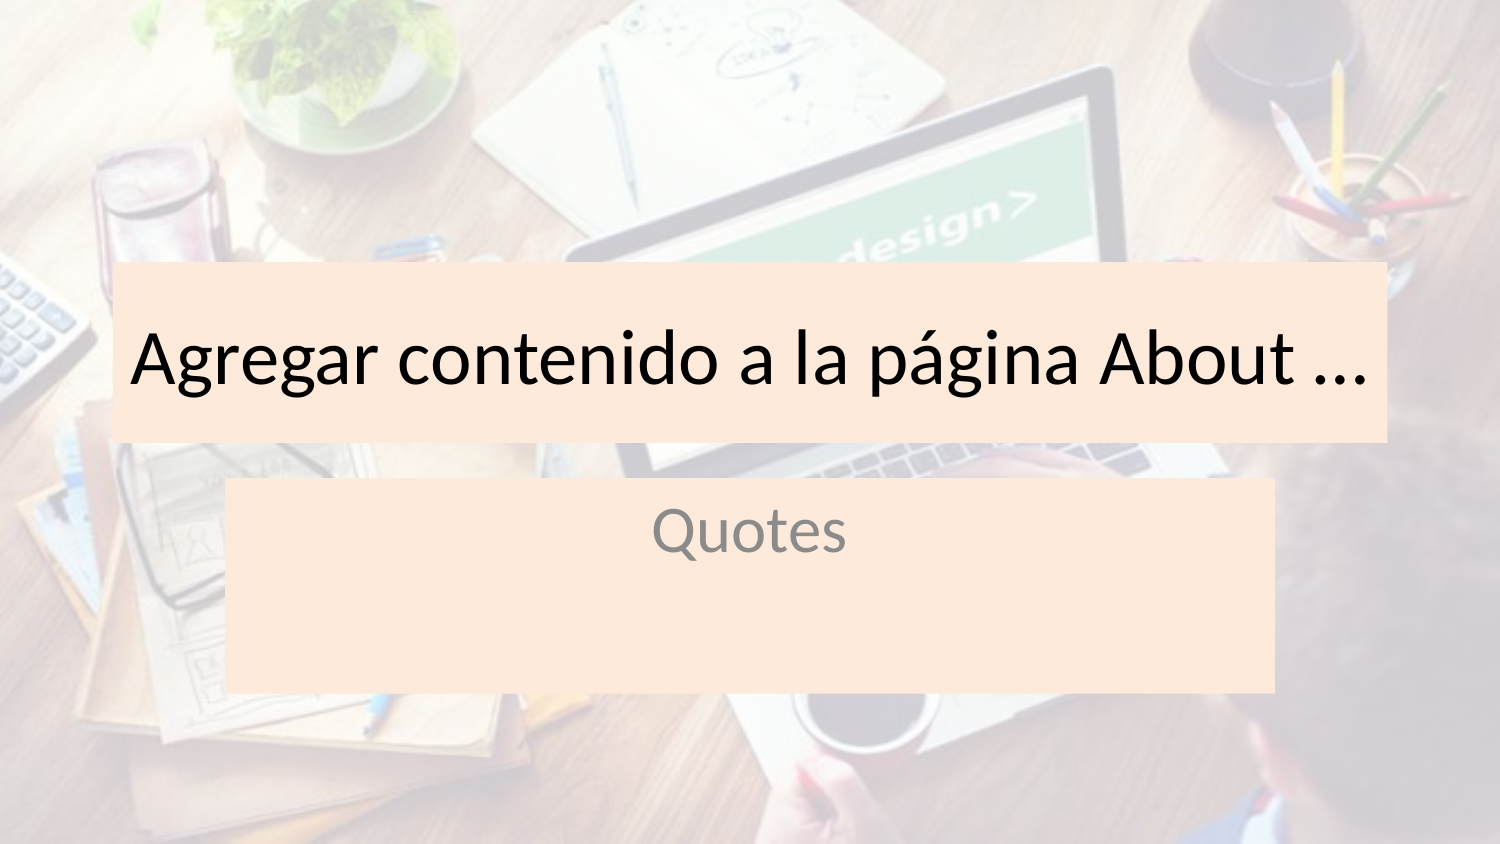

# Agregar contenido a la página About …
Quotes